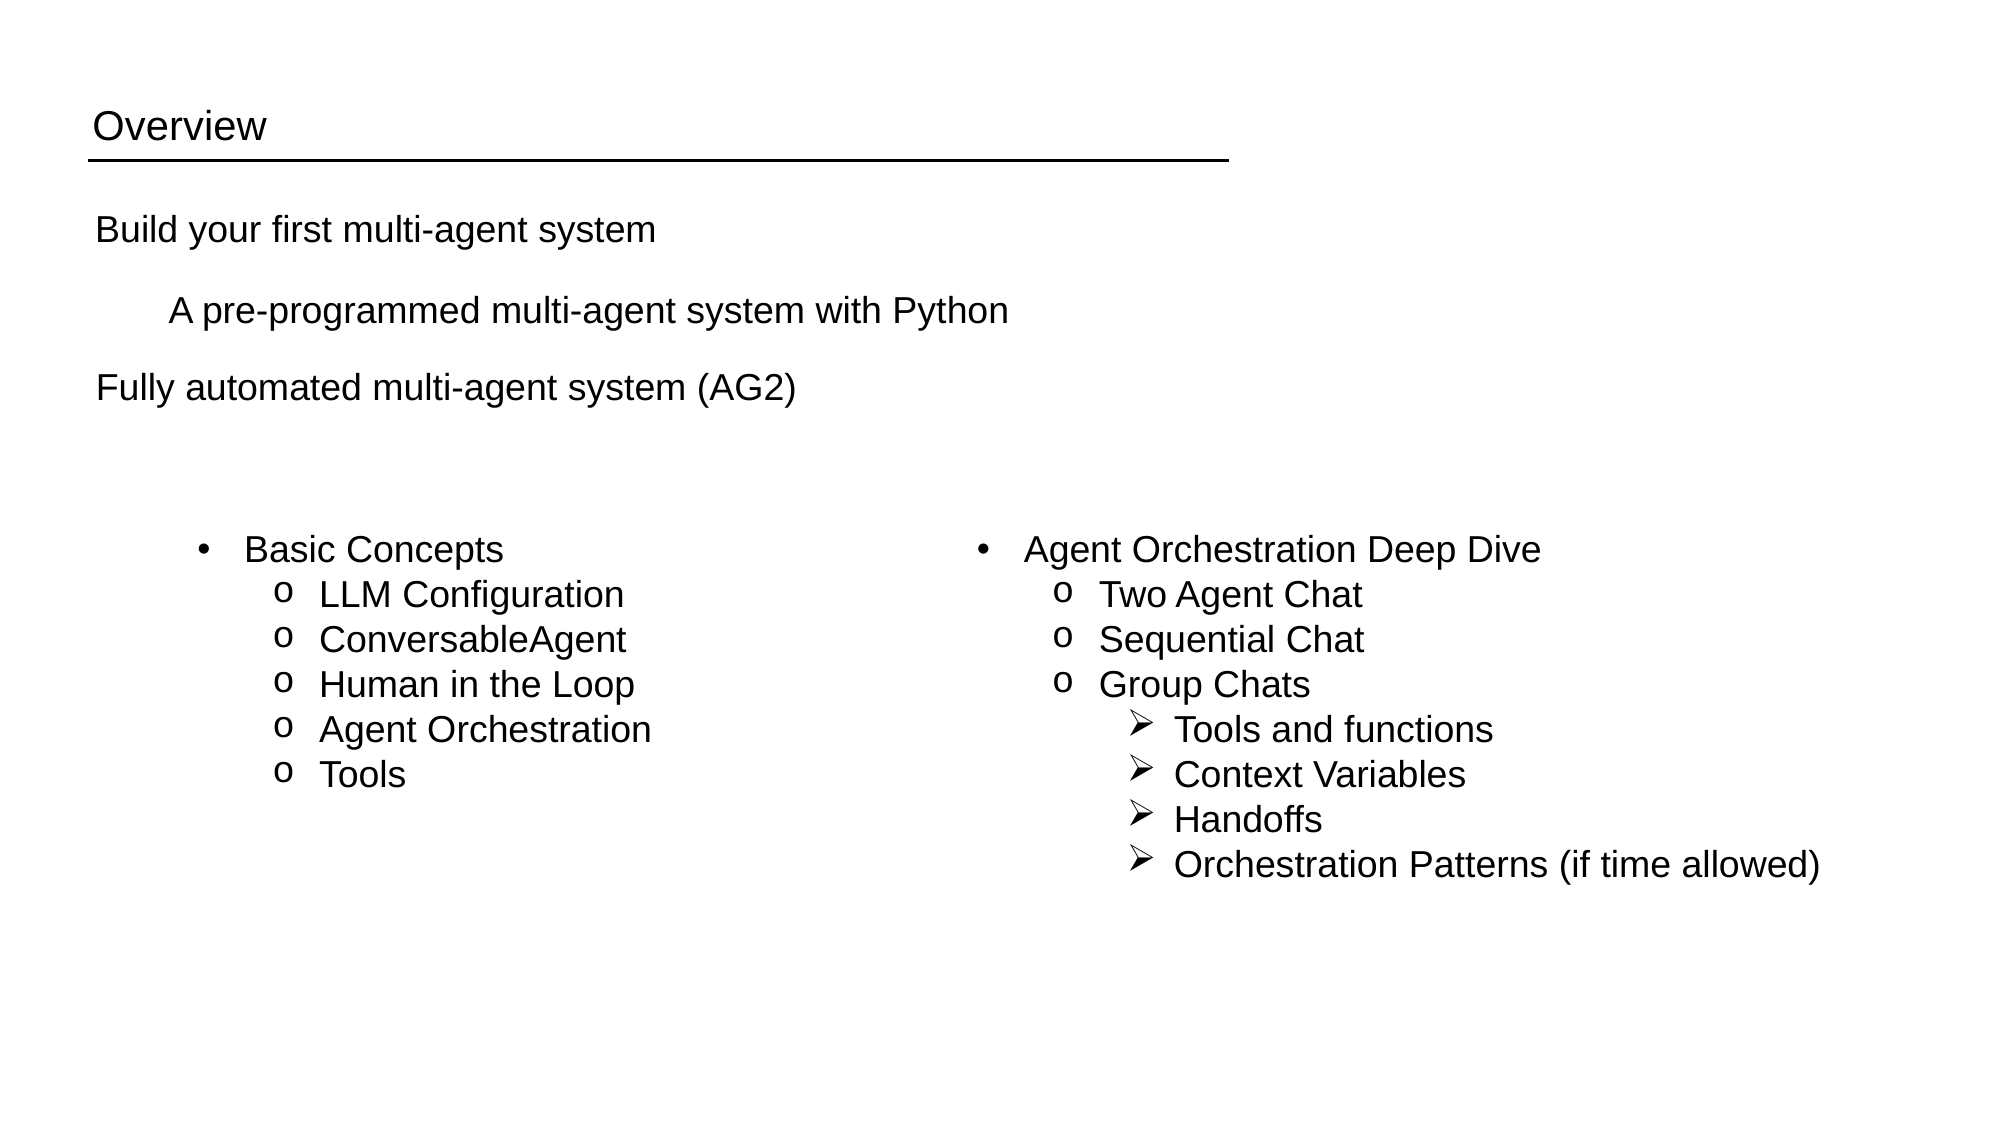

Overview
Build your first multi-agent system
A pre-programmed multi-agent system with Python
Fully automated multi-agent system (AG2)
Basic Concepts
LLM Configuration
ConversableAgent
Human in the Loop
Agent Orchestration
Tools
Agent Orchestration Deep Dive
Two Agent Chat
Sequential Chat
Group Chats
Tools and functions
Context Variables
Handoffs
Orchestration Patterns (if time allowed)